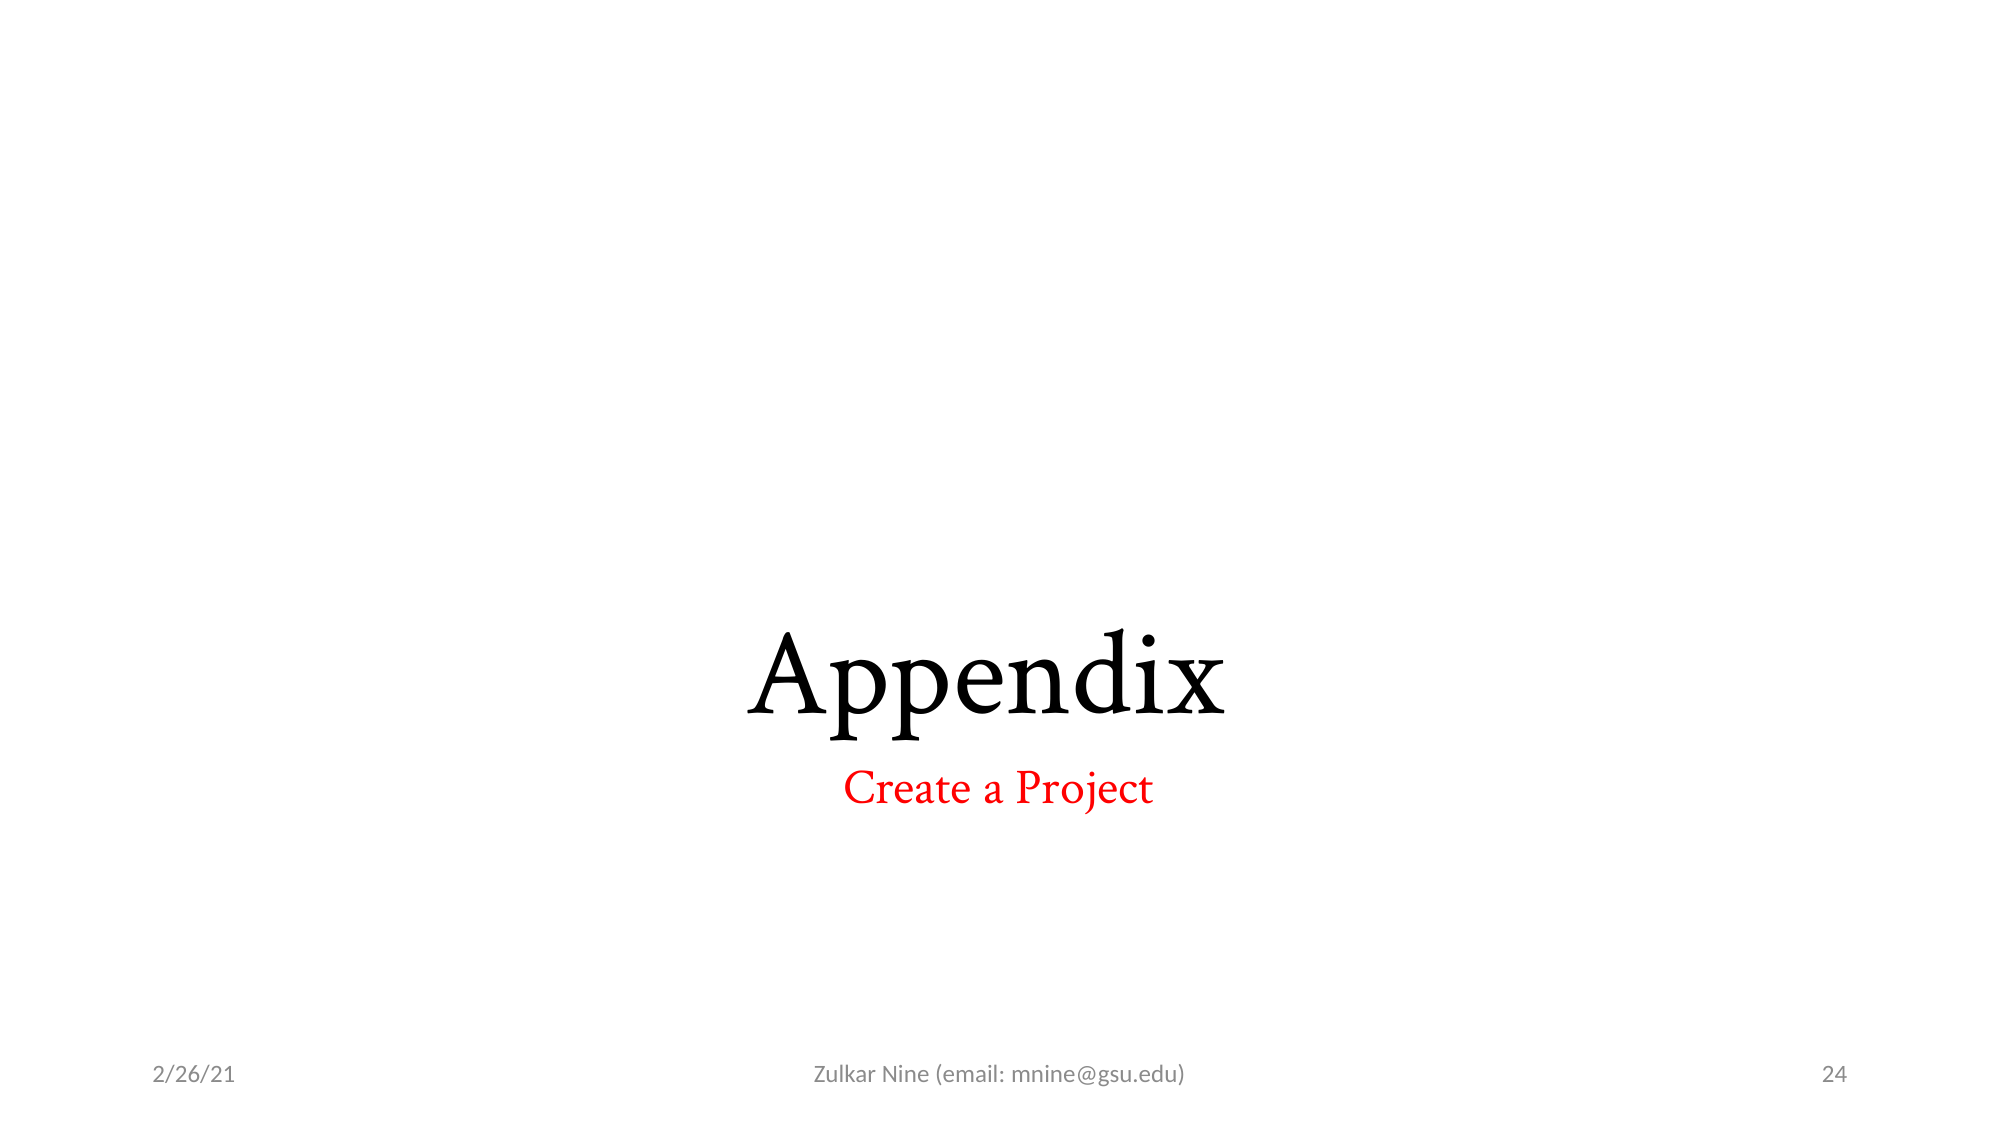

# Appendix
Create a Project
2/26/21
Zulkar Nine (email: mnine@gsu.edu)
24